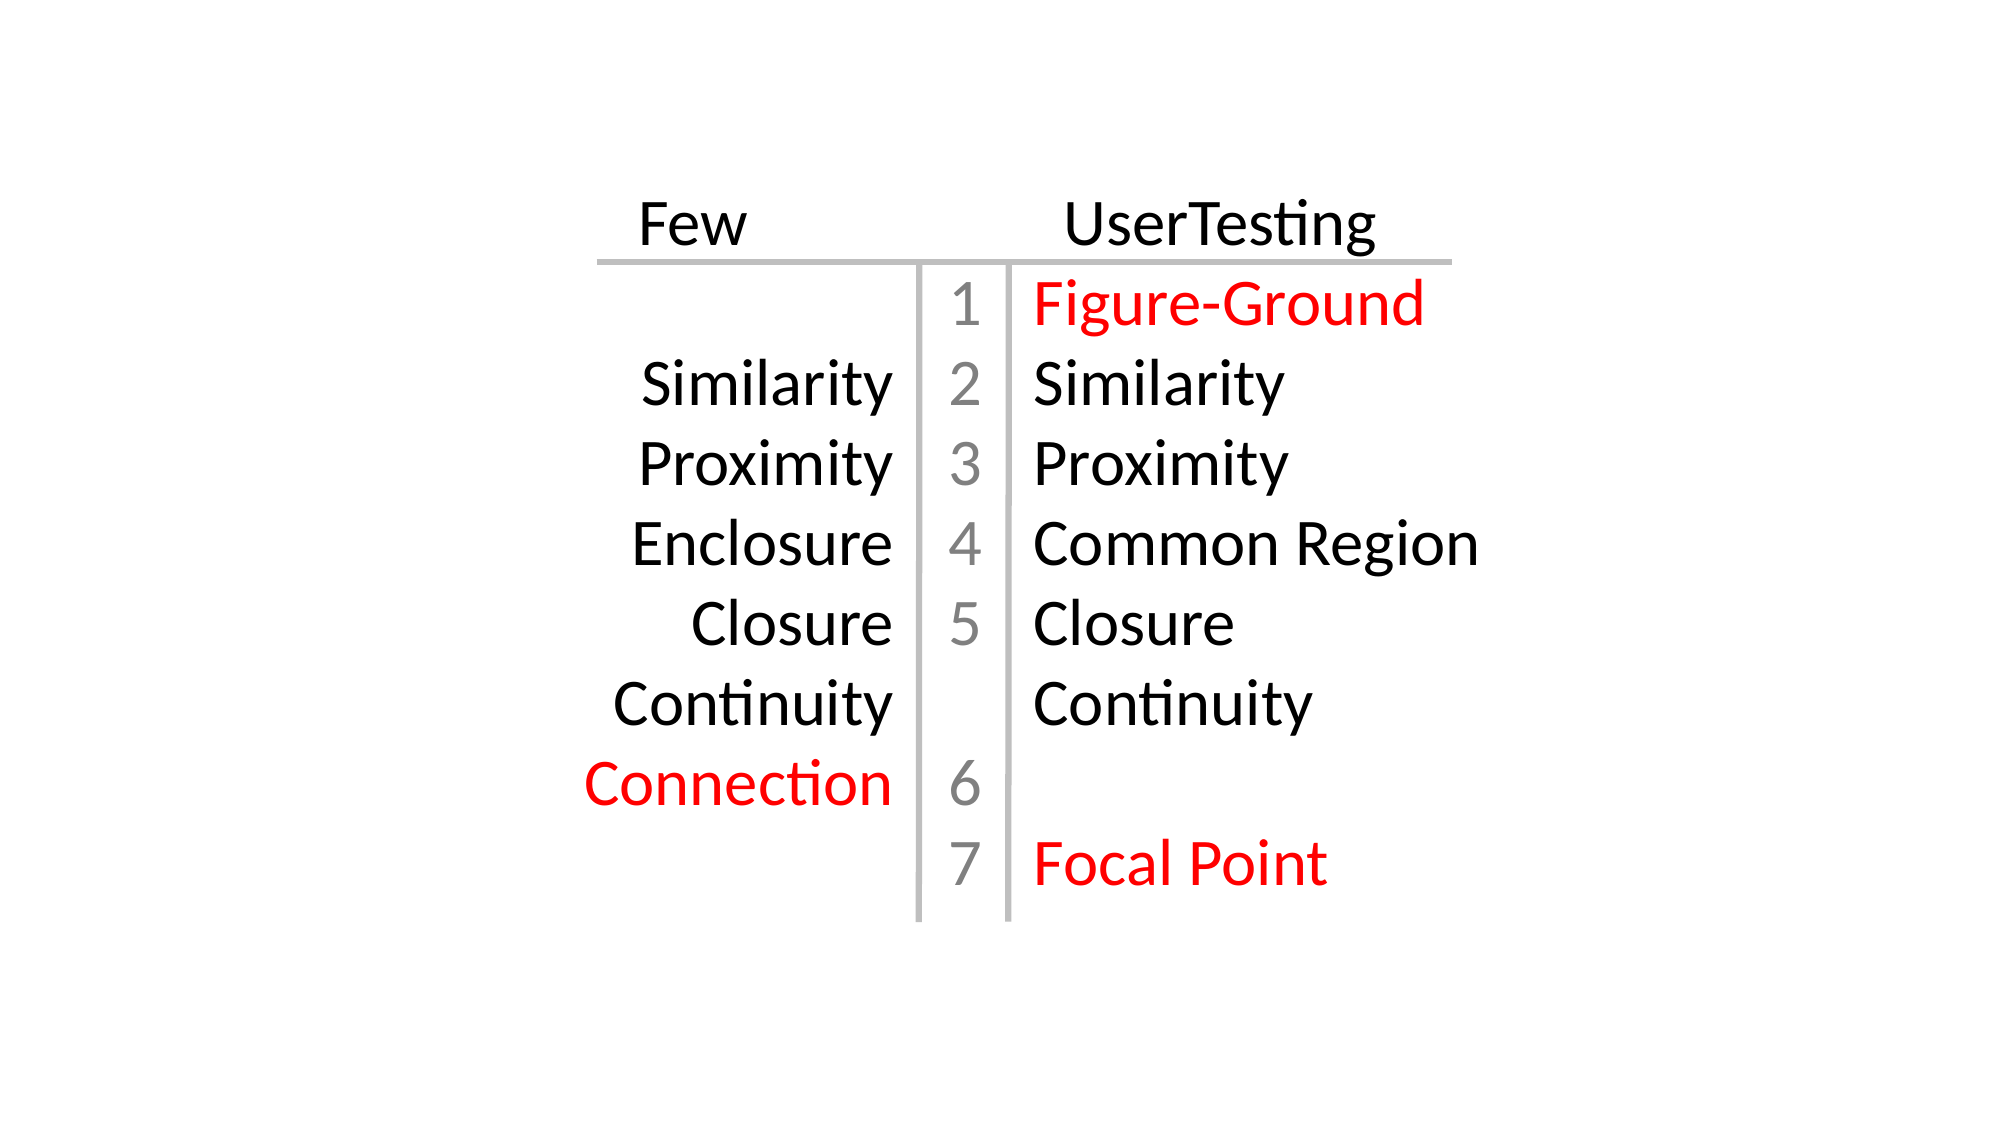

Few
_
Similarity
Proximity
Enclosure
Closure
Continuity
Connection
  UserTesting
Figure-Ground_
Similarity
Proximity
Common Region
Closure Continuity
Focal Point
_
1
2
3
4
5

6
7